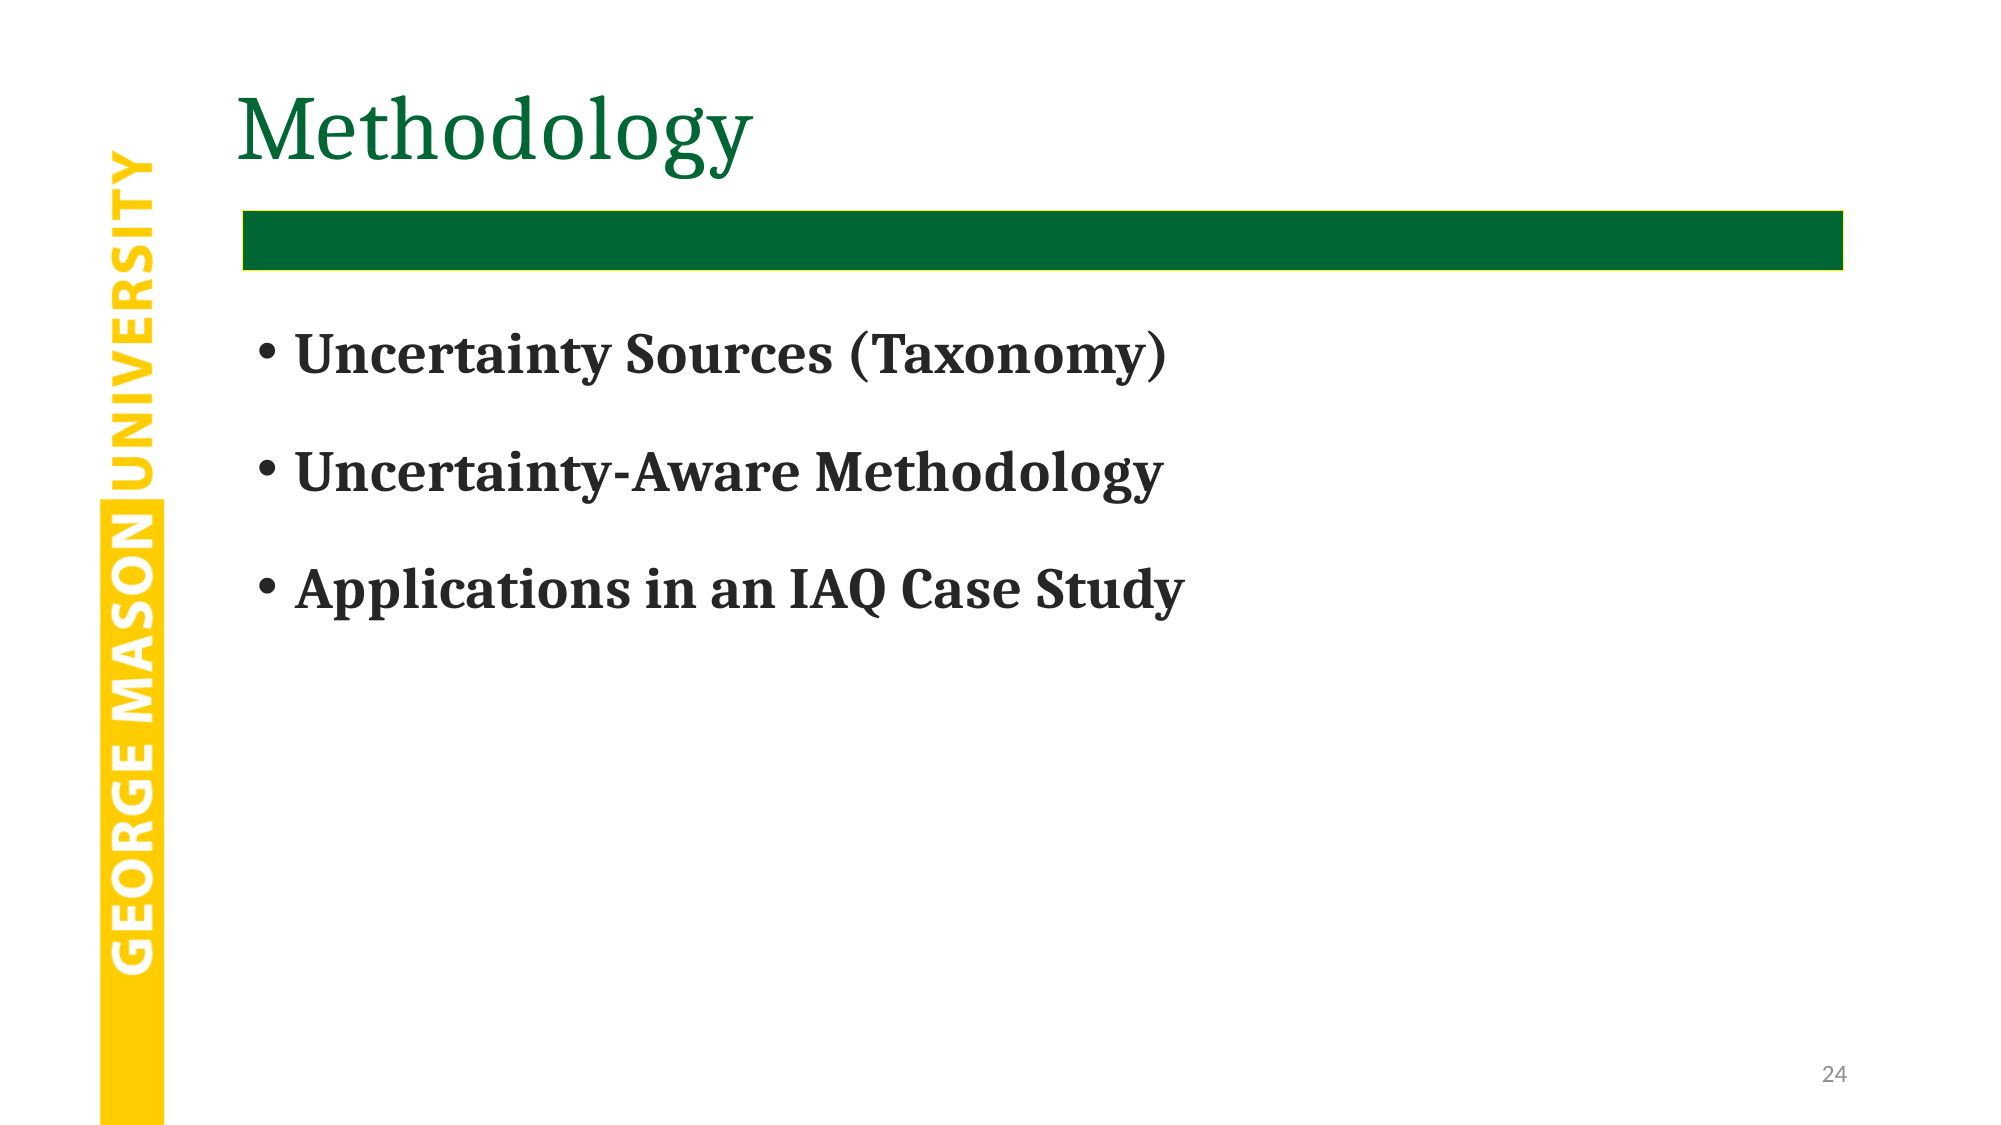

# Methodology
Uncertainty Sources (Taxonomy)
Uncertainty-Aware Methodology
Applications in an IAQ Case Study
24